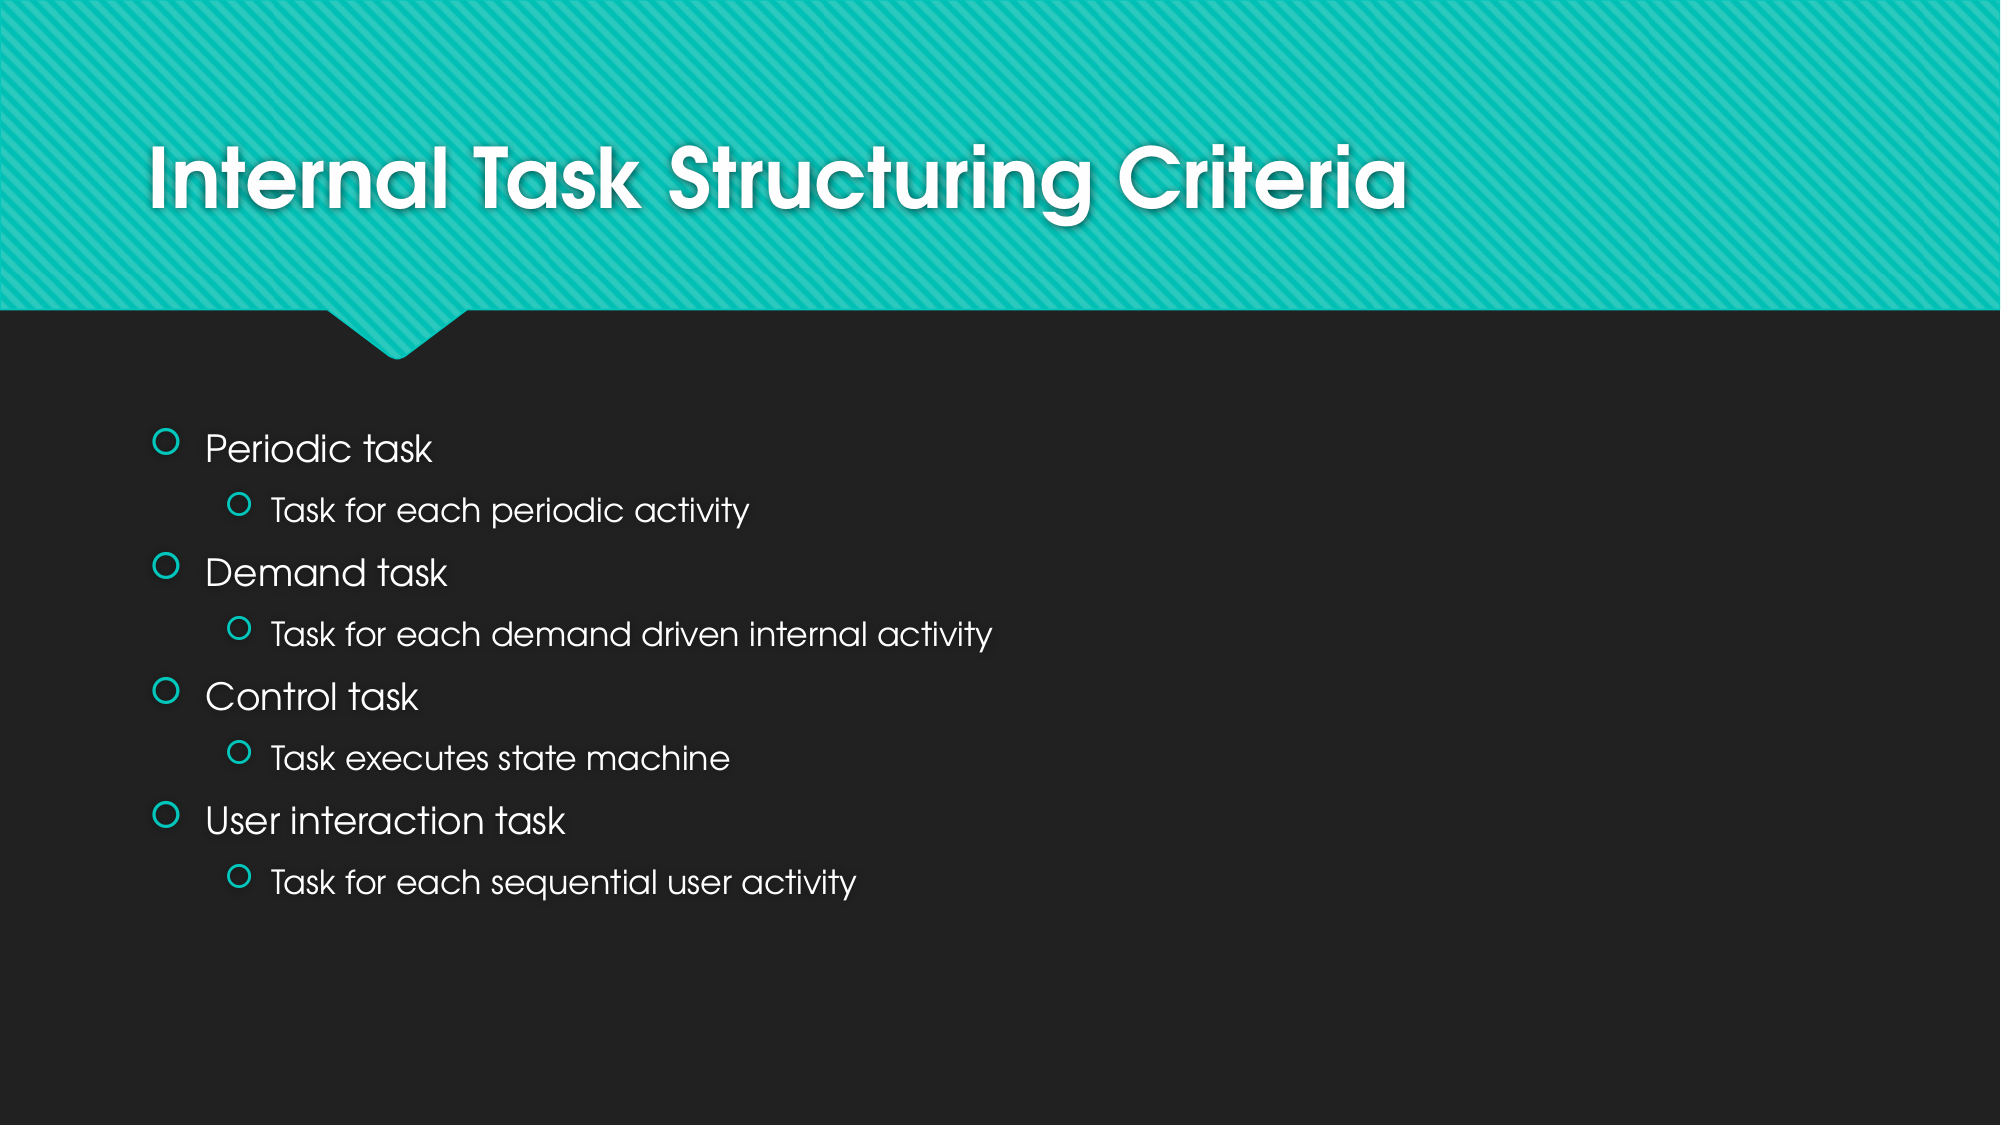

# Internal Task Structuring Criteria
Periodic task
Task for each periodic activity
Demand task
Task for each demand driven internal activity
Control task
Task executes state machine
User interaction task
Task for each sequential user activity